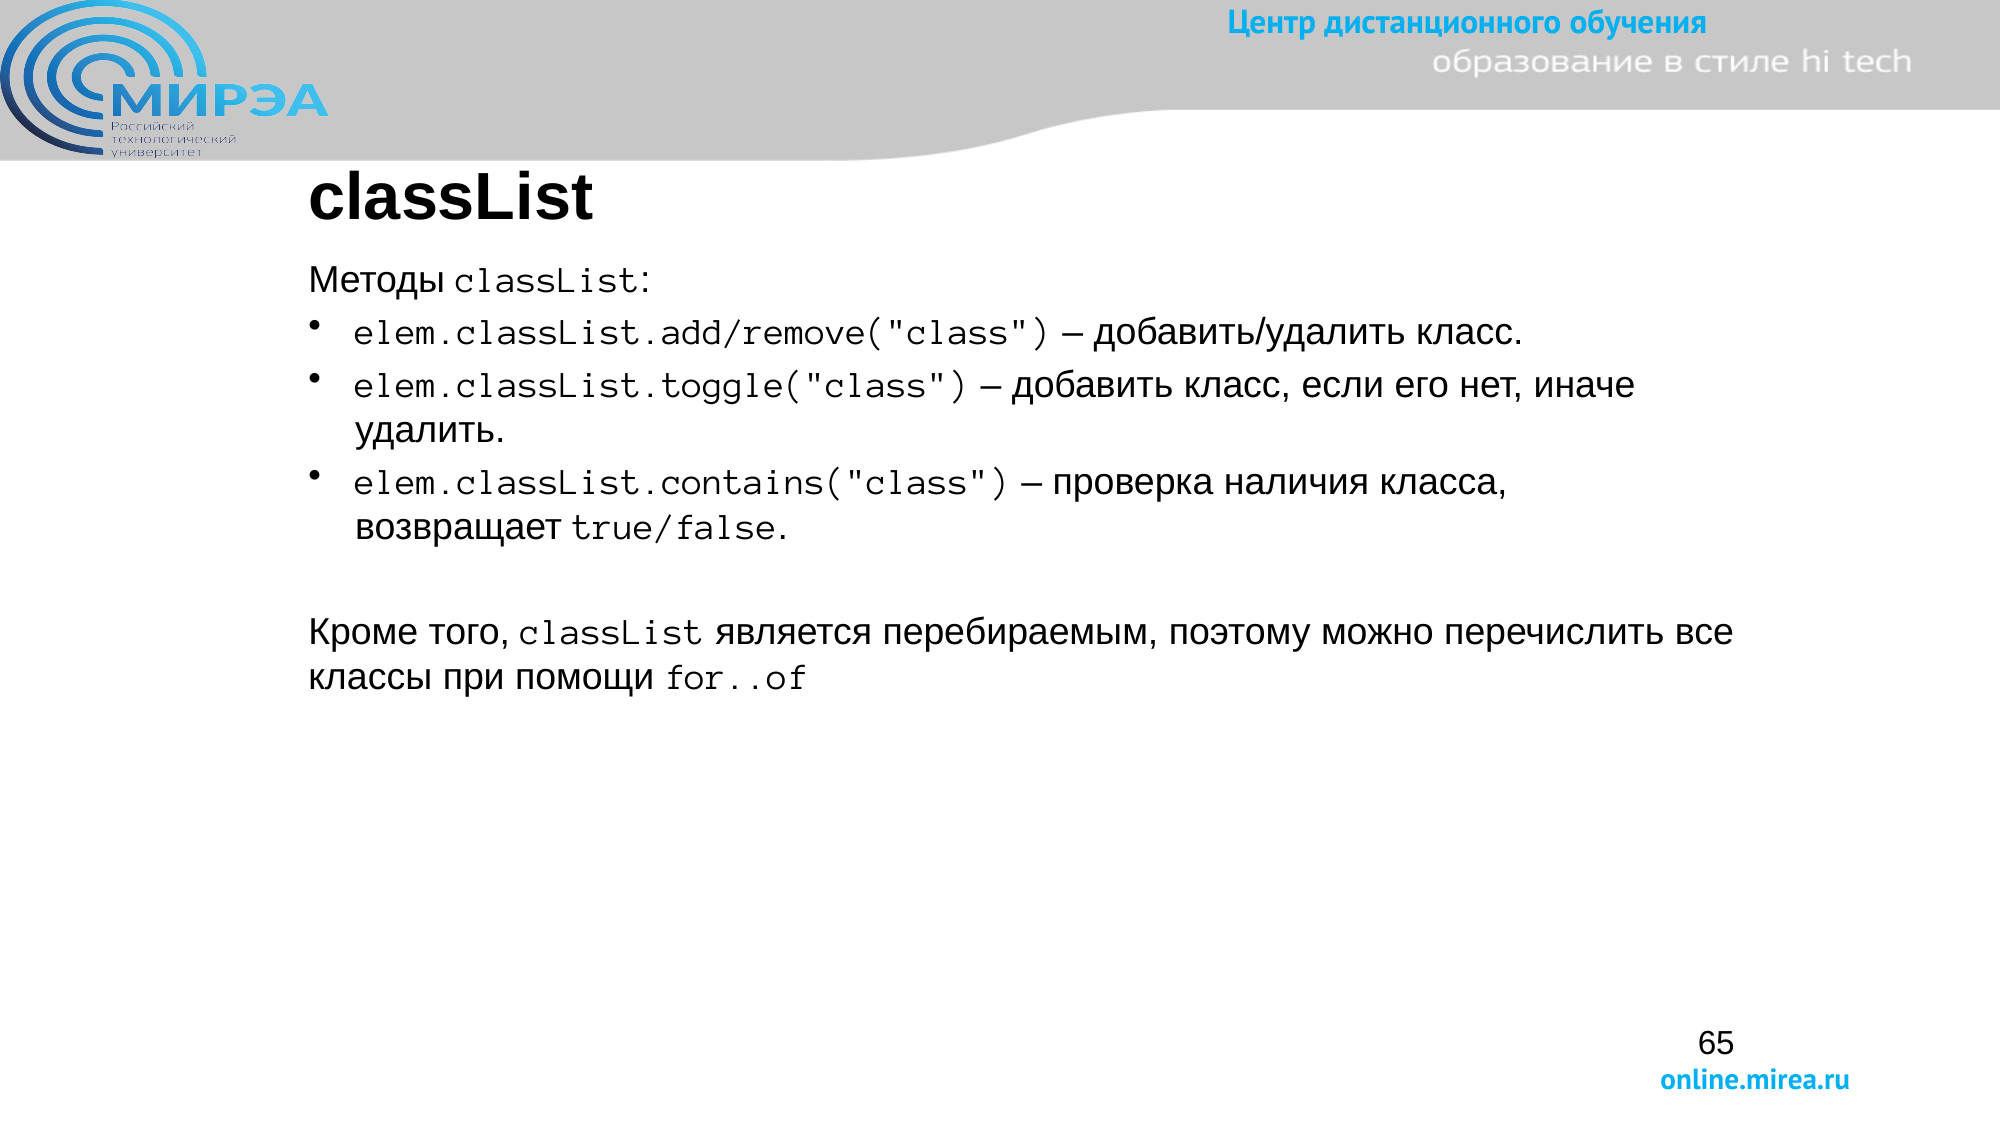

classList
Методы classList:
elem.classList.add/remove("class") – добавить/удалить класс.
elem.classList.toggle("class") – добавить класс, если его нет, иначе удалить.
elem.classList.contains("class") – проверка наличия класса, возвращает true/false.

Кроме того, classList является перебираемым, поэтому можно перечислить все классы при помощи for..of

65